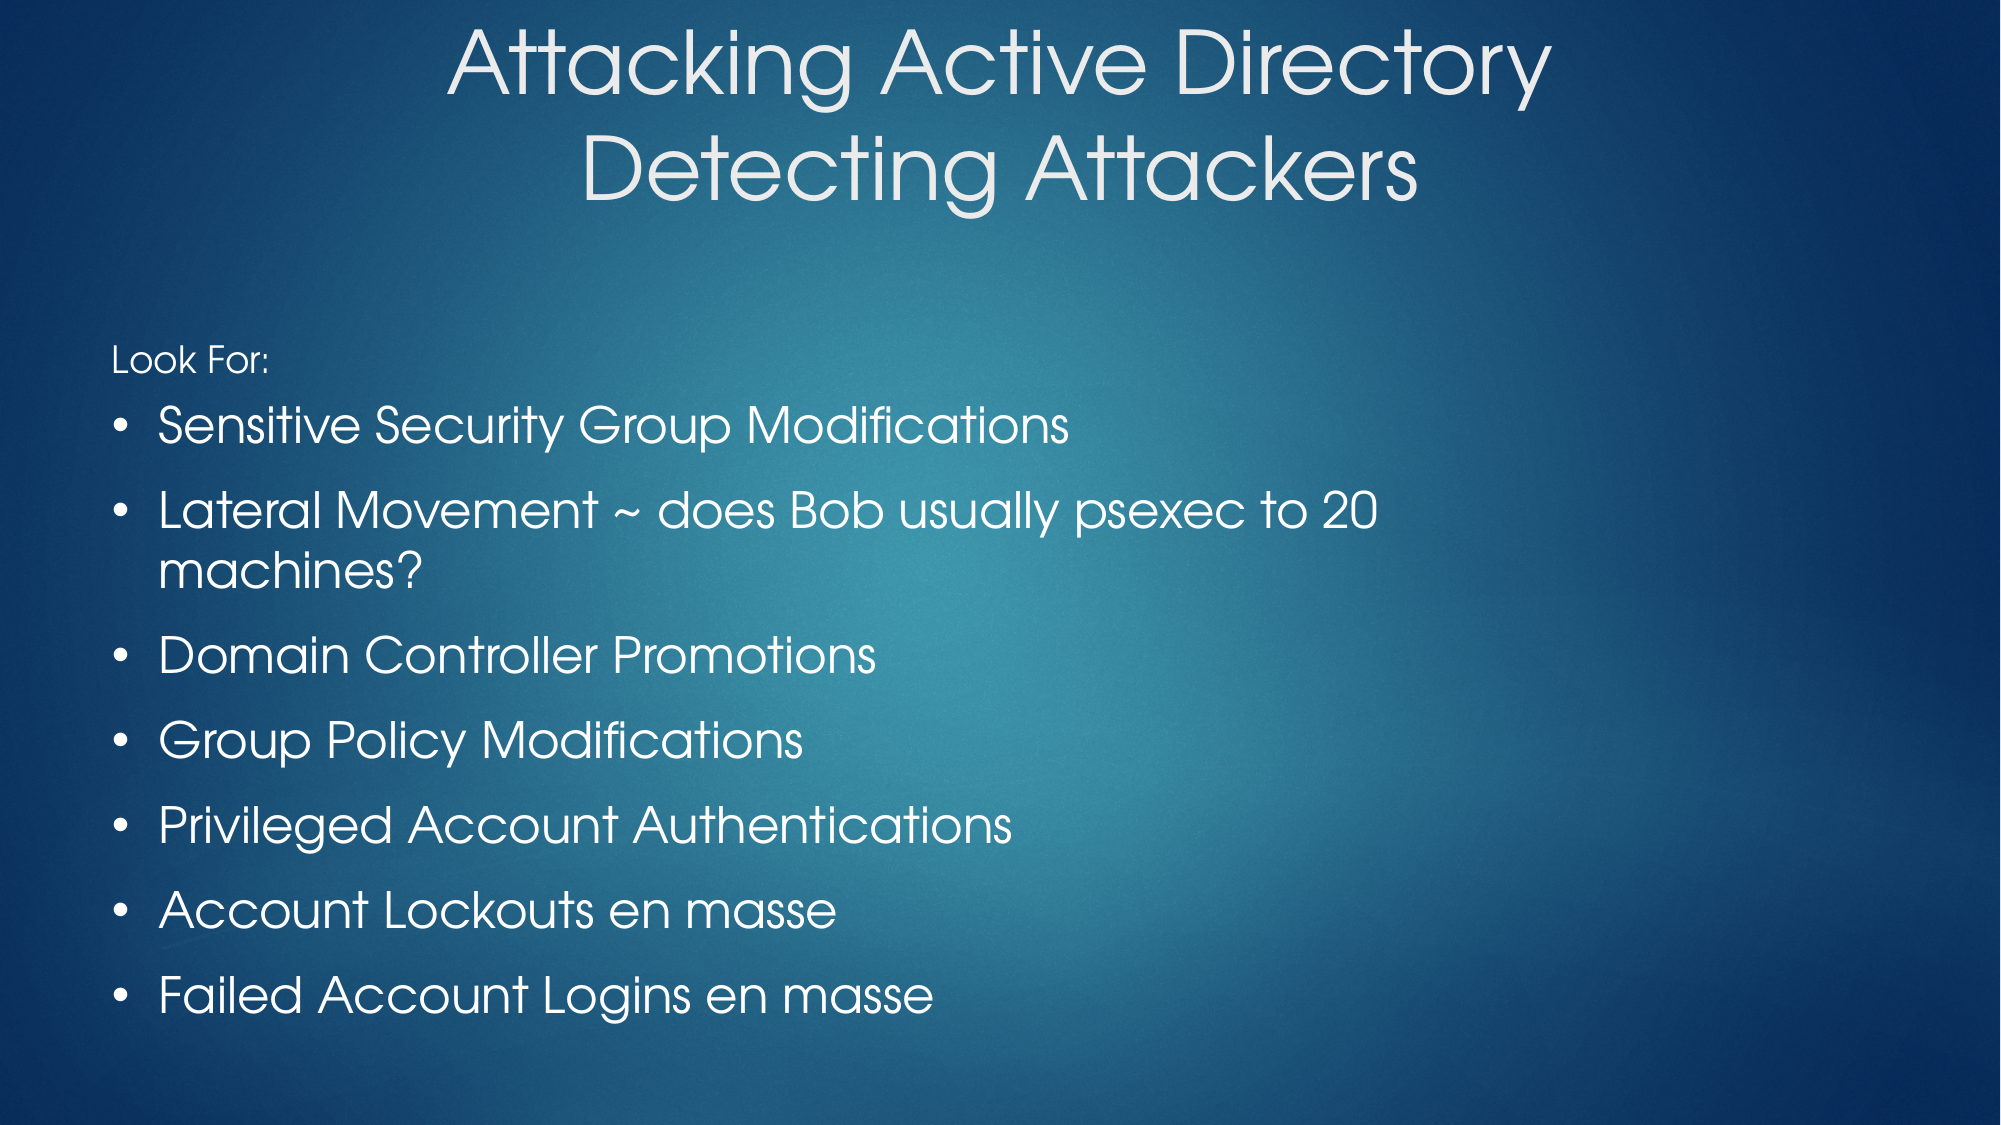

# Attacking Active Directory
Detecting Attackers
Look For:
Sensitive Security Group Modifications
Lateral Movement ~ does Bob usually psexec to 20 machines?
Domain Controller Promotions
Group Policy Modifications
Privileged Account Authentications
Account Lockouts en masse
Failed Account Logins en masse